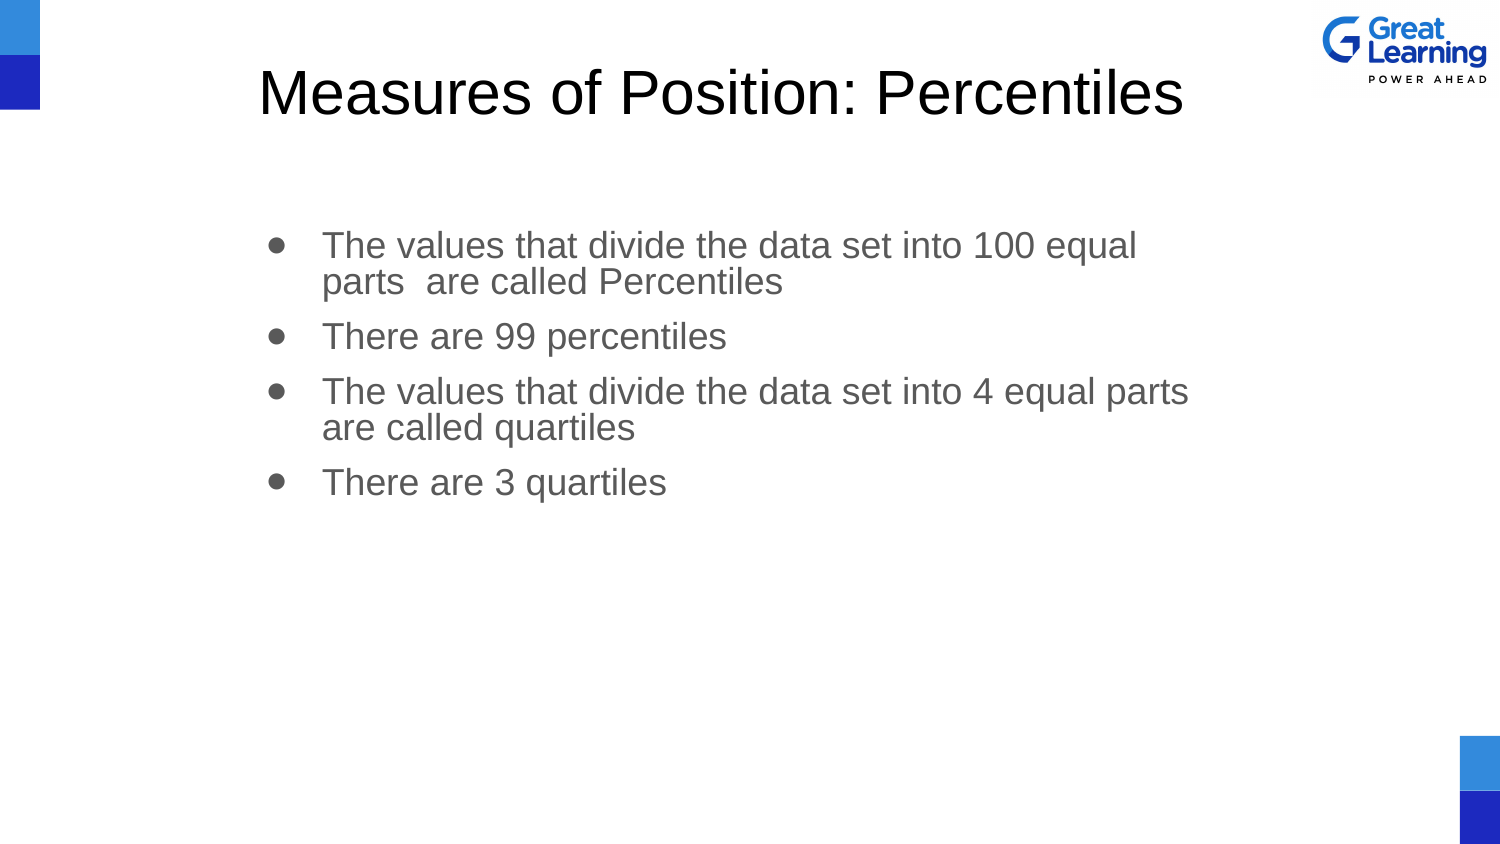

# Measures of Position: Percentiles
The values that divide the data set into 100 equal parts  are called Percentiles
There are 99 percentiles
The values that divide the data set into 4 equal parts are called quartiles
There are 3 quartiles

45